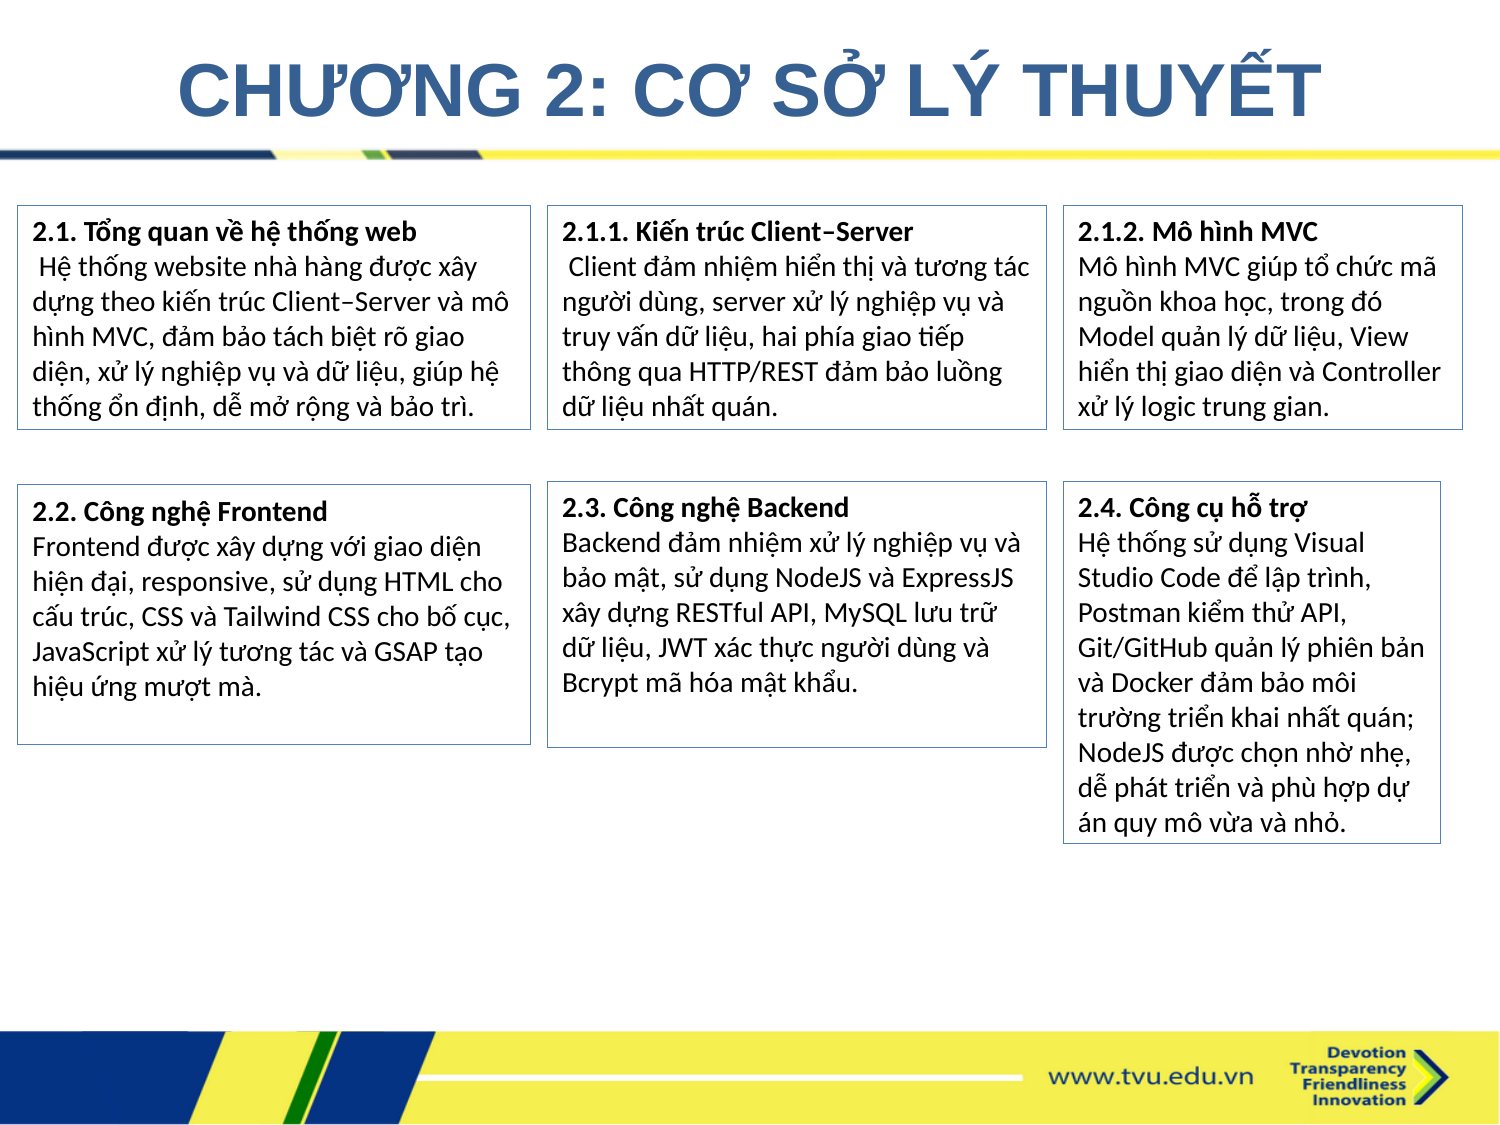

# CHƯƠNG 2: CƠ SỞ LÝ THUYẾT
2.1. Tổng quan về hệ thống web
 Hệ thống website nhà hàng được xây dựng theo kiến trúc Client–Server và mô hình MVC, đảm bảo tách biệt rõ giao diện, xử lý nghiệp vụ và dữ liệu, giúp hệ thống ổn định, dễ mở rộng và bảo trì.
2.1.1. Kiến trúc Client–Server
 Client đảm nhiệm hiển thị và tương tác người dùng, server xử lý nghiệp vụ và truy vấn dữ liệu, hai phía giao tiếp thông qua HTTP/REST đảm bảo luồng dữ liệu nhất quán.
2.1.2. Mô hình MVC
Mô hình MVC giúp tổ chức mã nguồn khoa học, trong đó Model quản lý dữ liệu, View hiển thị giao diện và Controller xử lý logic trung gian.
2.3. Công nghệ Backend
Backend đảm nhiệm xử lý nghiệp vụ và bảo mật, sử dụng NodeJS và ExpressJS xây dựng RESTful API, MySQL lưu trữ dữ liệu, JWT xác thực người dùng và Bcrypt mã hóa mật khẩu.

2.4. Công cụ hỗ trợ
Hệ thống sử dụng Visual Studio Code để lập trình, Postman kiểm thử API, Git/GitHub quản lý phiên bản và Docker đảm bảo môi trường triển khai nhất quán; NodeJS được chọn nhờ nhẹ, dễ phát triển và phù hợp dự án quy mô vừa và nhỏ.

2.2. Công nghệ Frontend
Frontend được xây dựng với giao diện hiện đại, responsive, sử dụng HTML cho cấu trúc, CSS và Tailwind CSS cho bố cục, JavaScript xử lý tương tác và GSAP tạo hiệu ứng mượt mà.